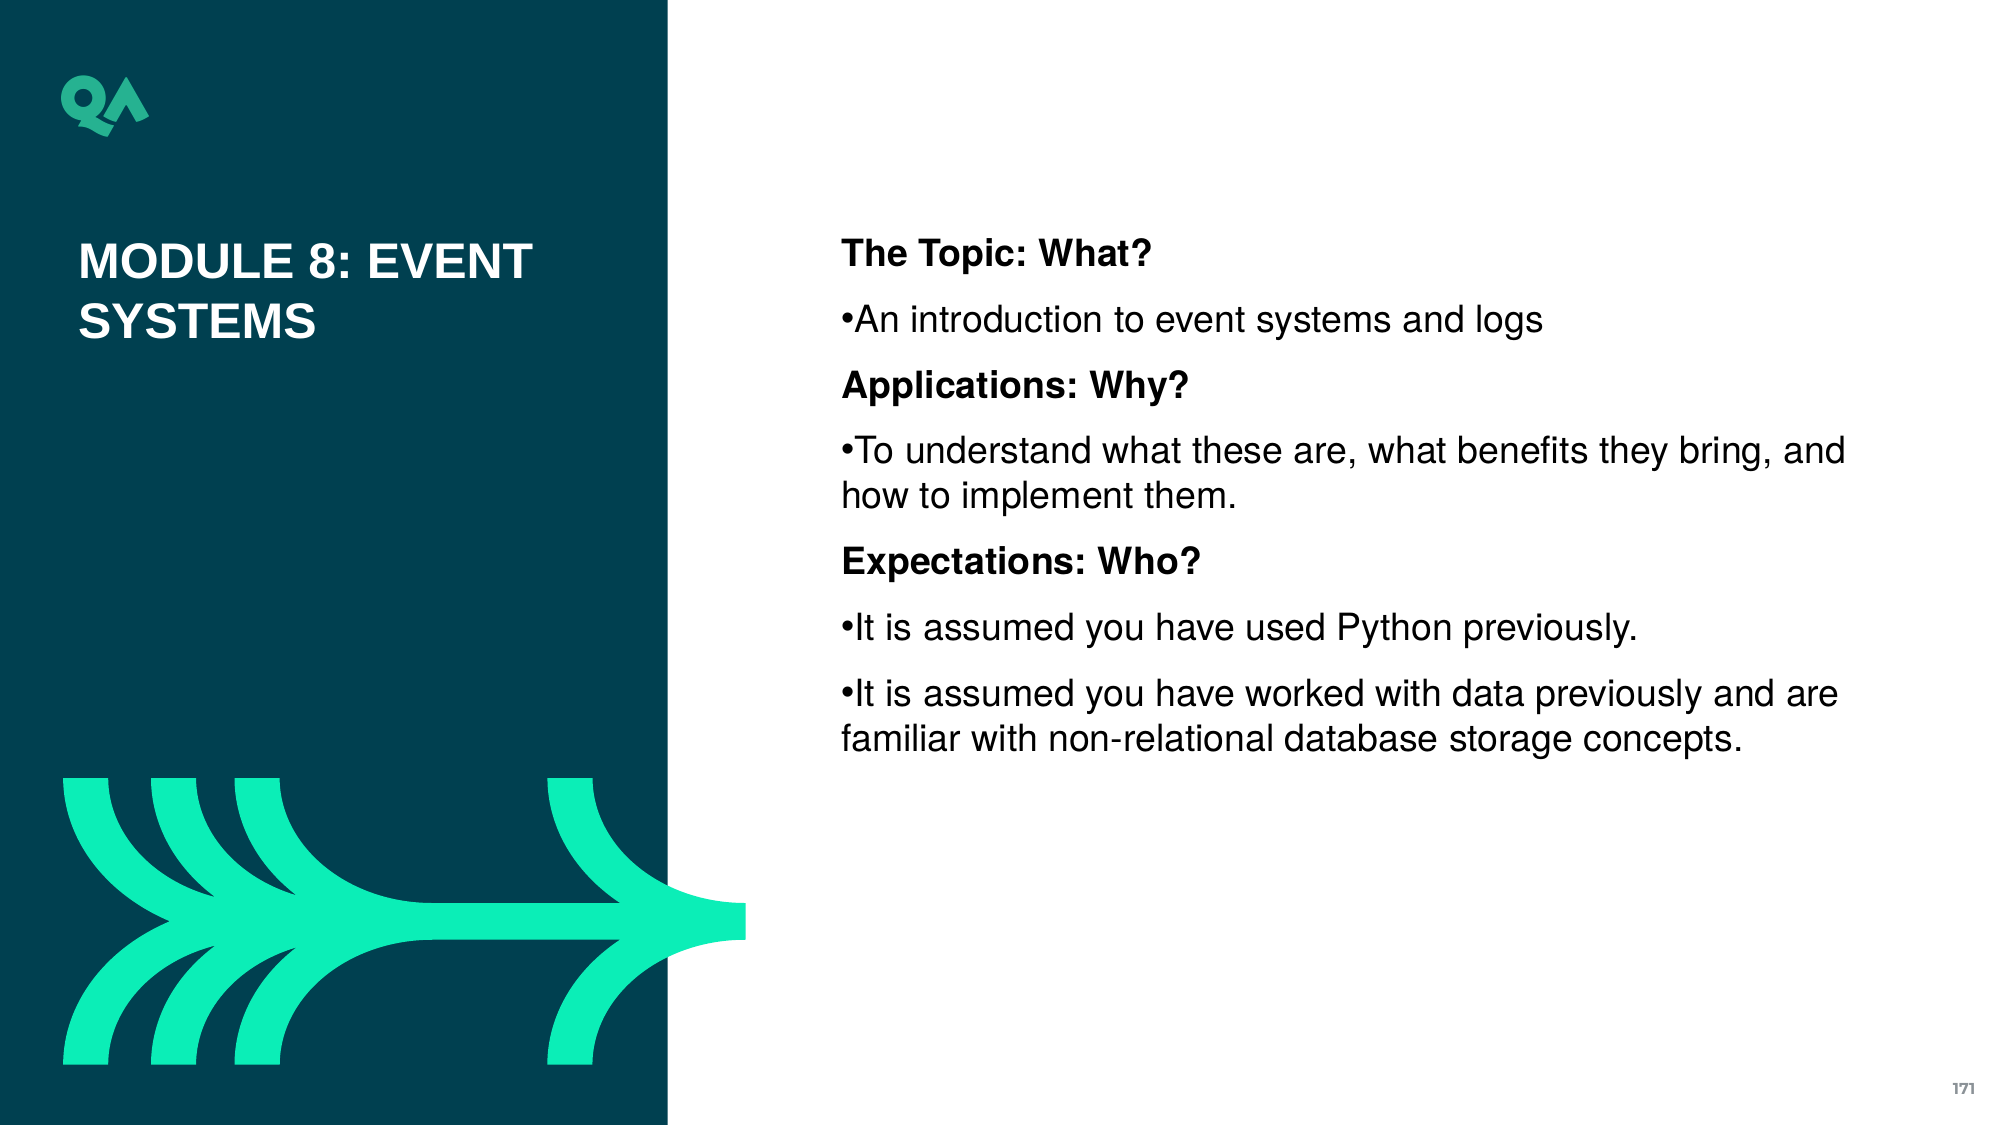

The Topic: What?
An introduction to event systems and logs
Applications: Why?
To understand what these are, what benefits they bring, and how to implement them.
Expectations: Who?
It is assumed you have used Python previously.
It is assumed you have worked with data previously and are familiar with non-relational database storage concepts.

Module 8: event systems
171